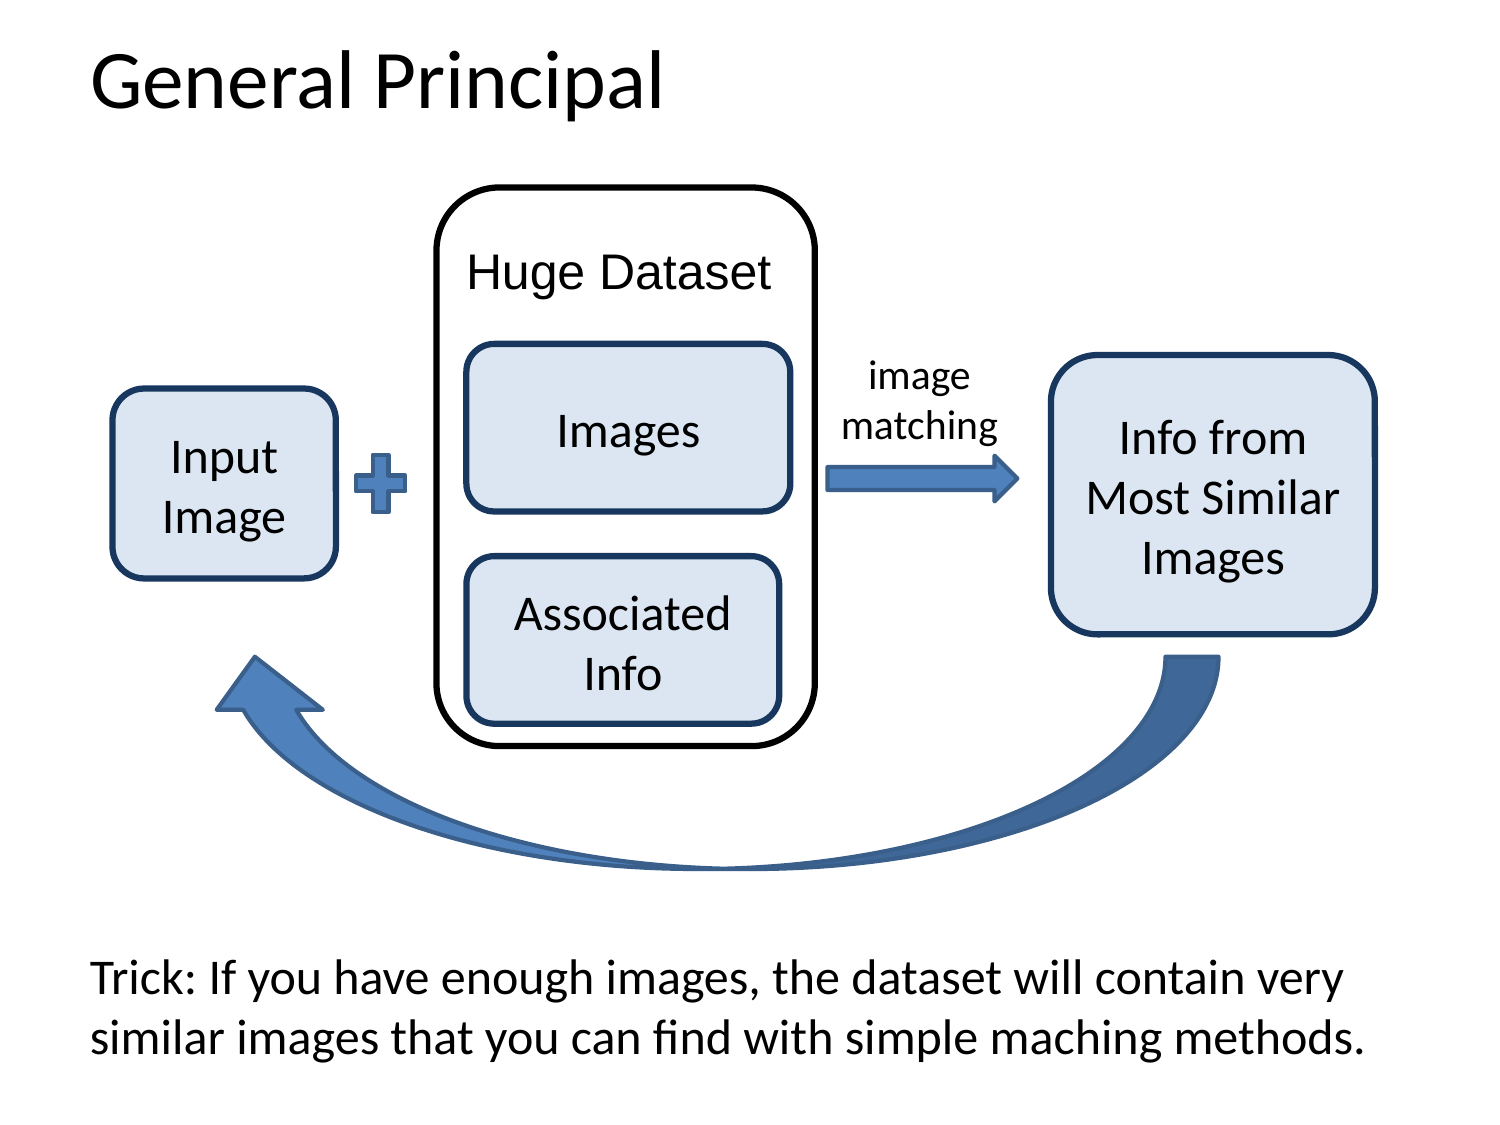

# General Principal

Huge Dataset
image
matching
Images
Info from Most Similar Images
Input Image

Associated Info

Trick: If you have enough images, the dataset will contain very similar images that you can find with simple maching methods.